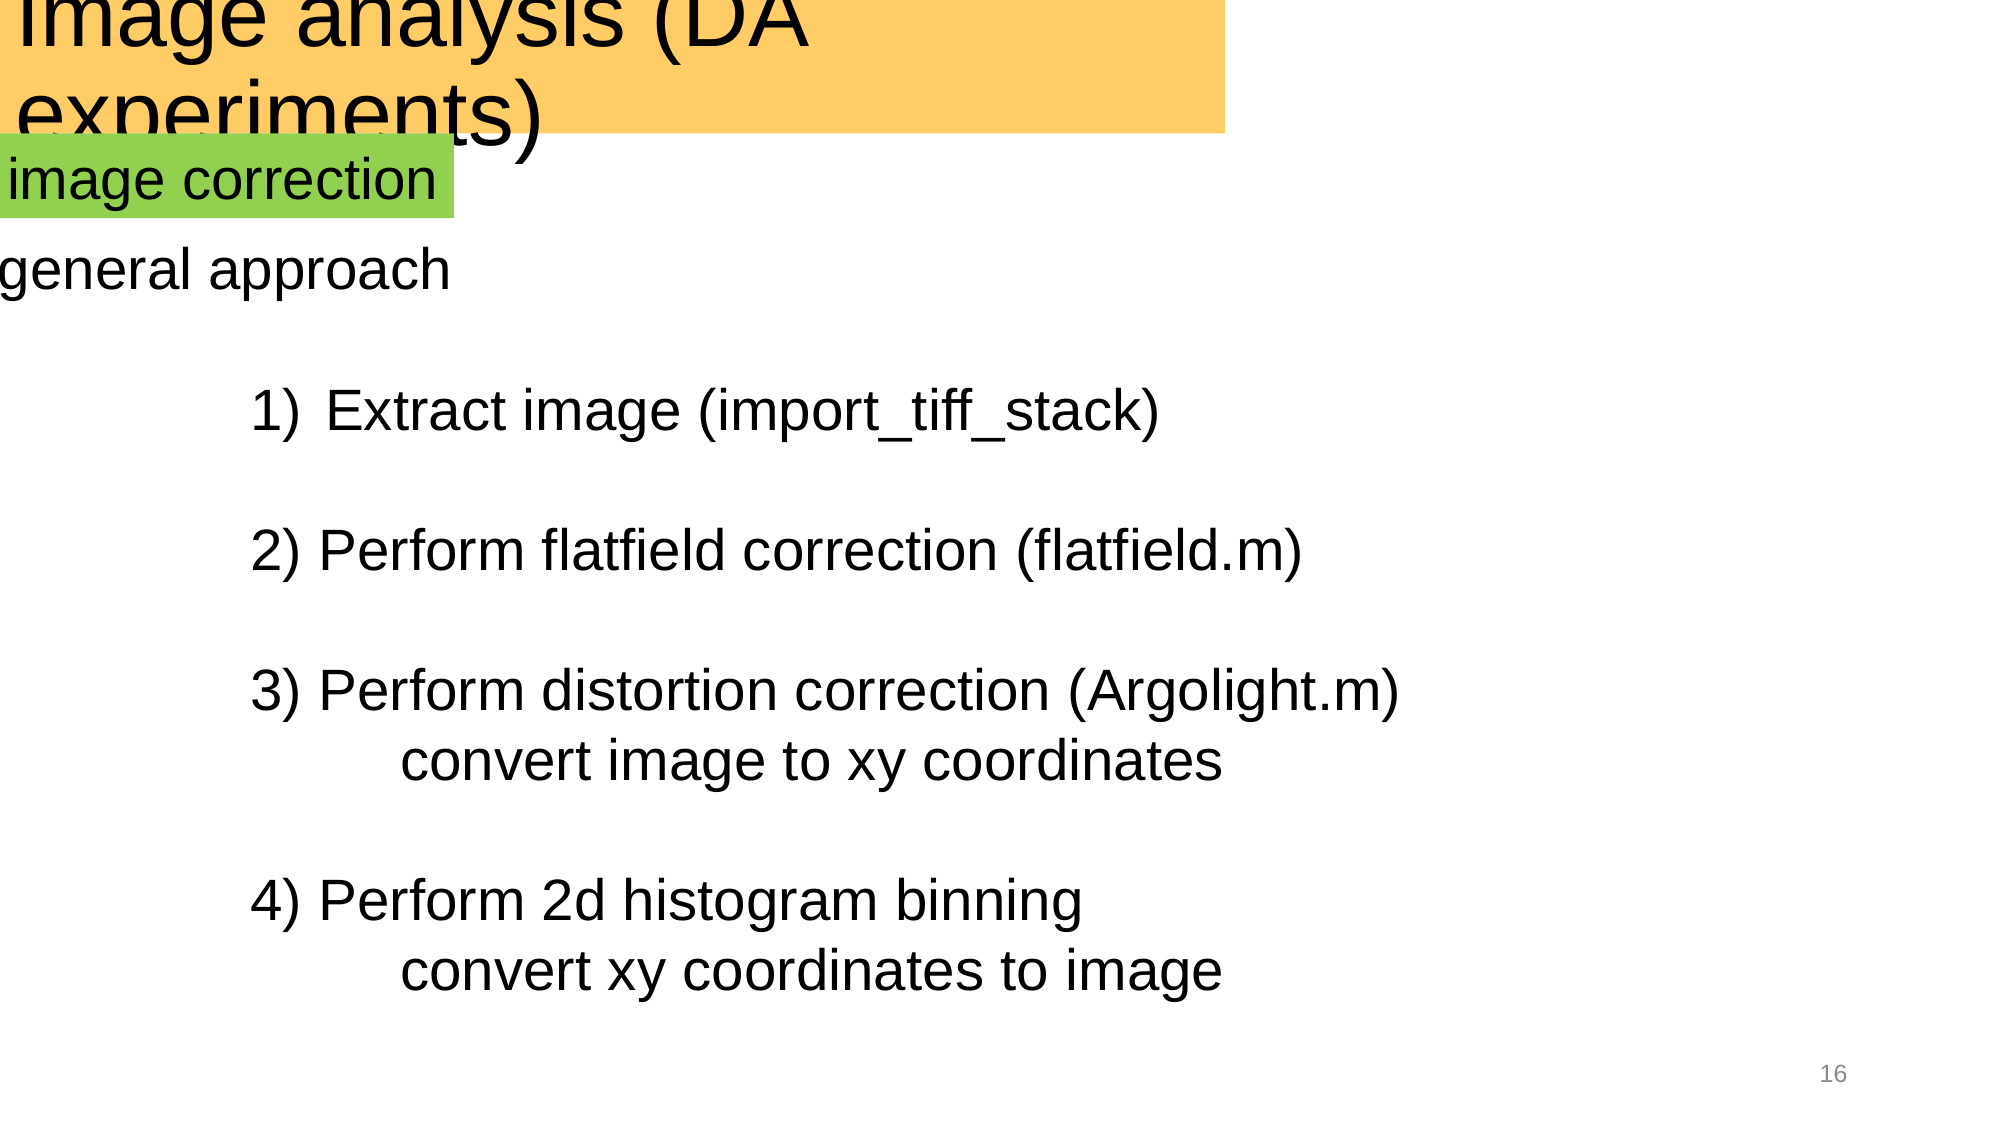

# Image analysis (DA experiments)
image correction
general approach
Extract image (import_tiff_stack)

2) Perform flatfield correction (flatfield.m)

3) Perform distortion correction (Argolight.m)
	convert image to xy coordinates

4) Perform 2d histogram binning
	convert xy coordinates to image
16